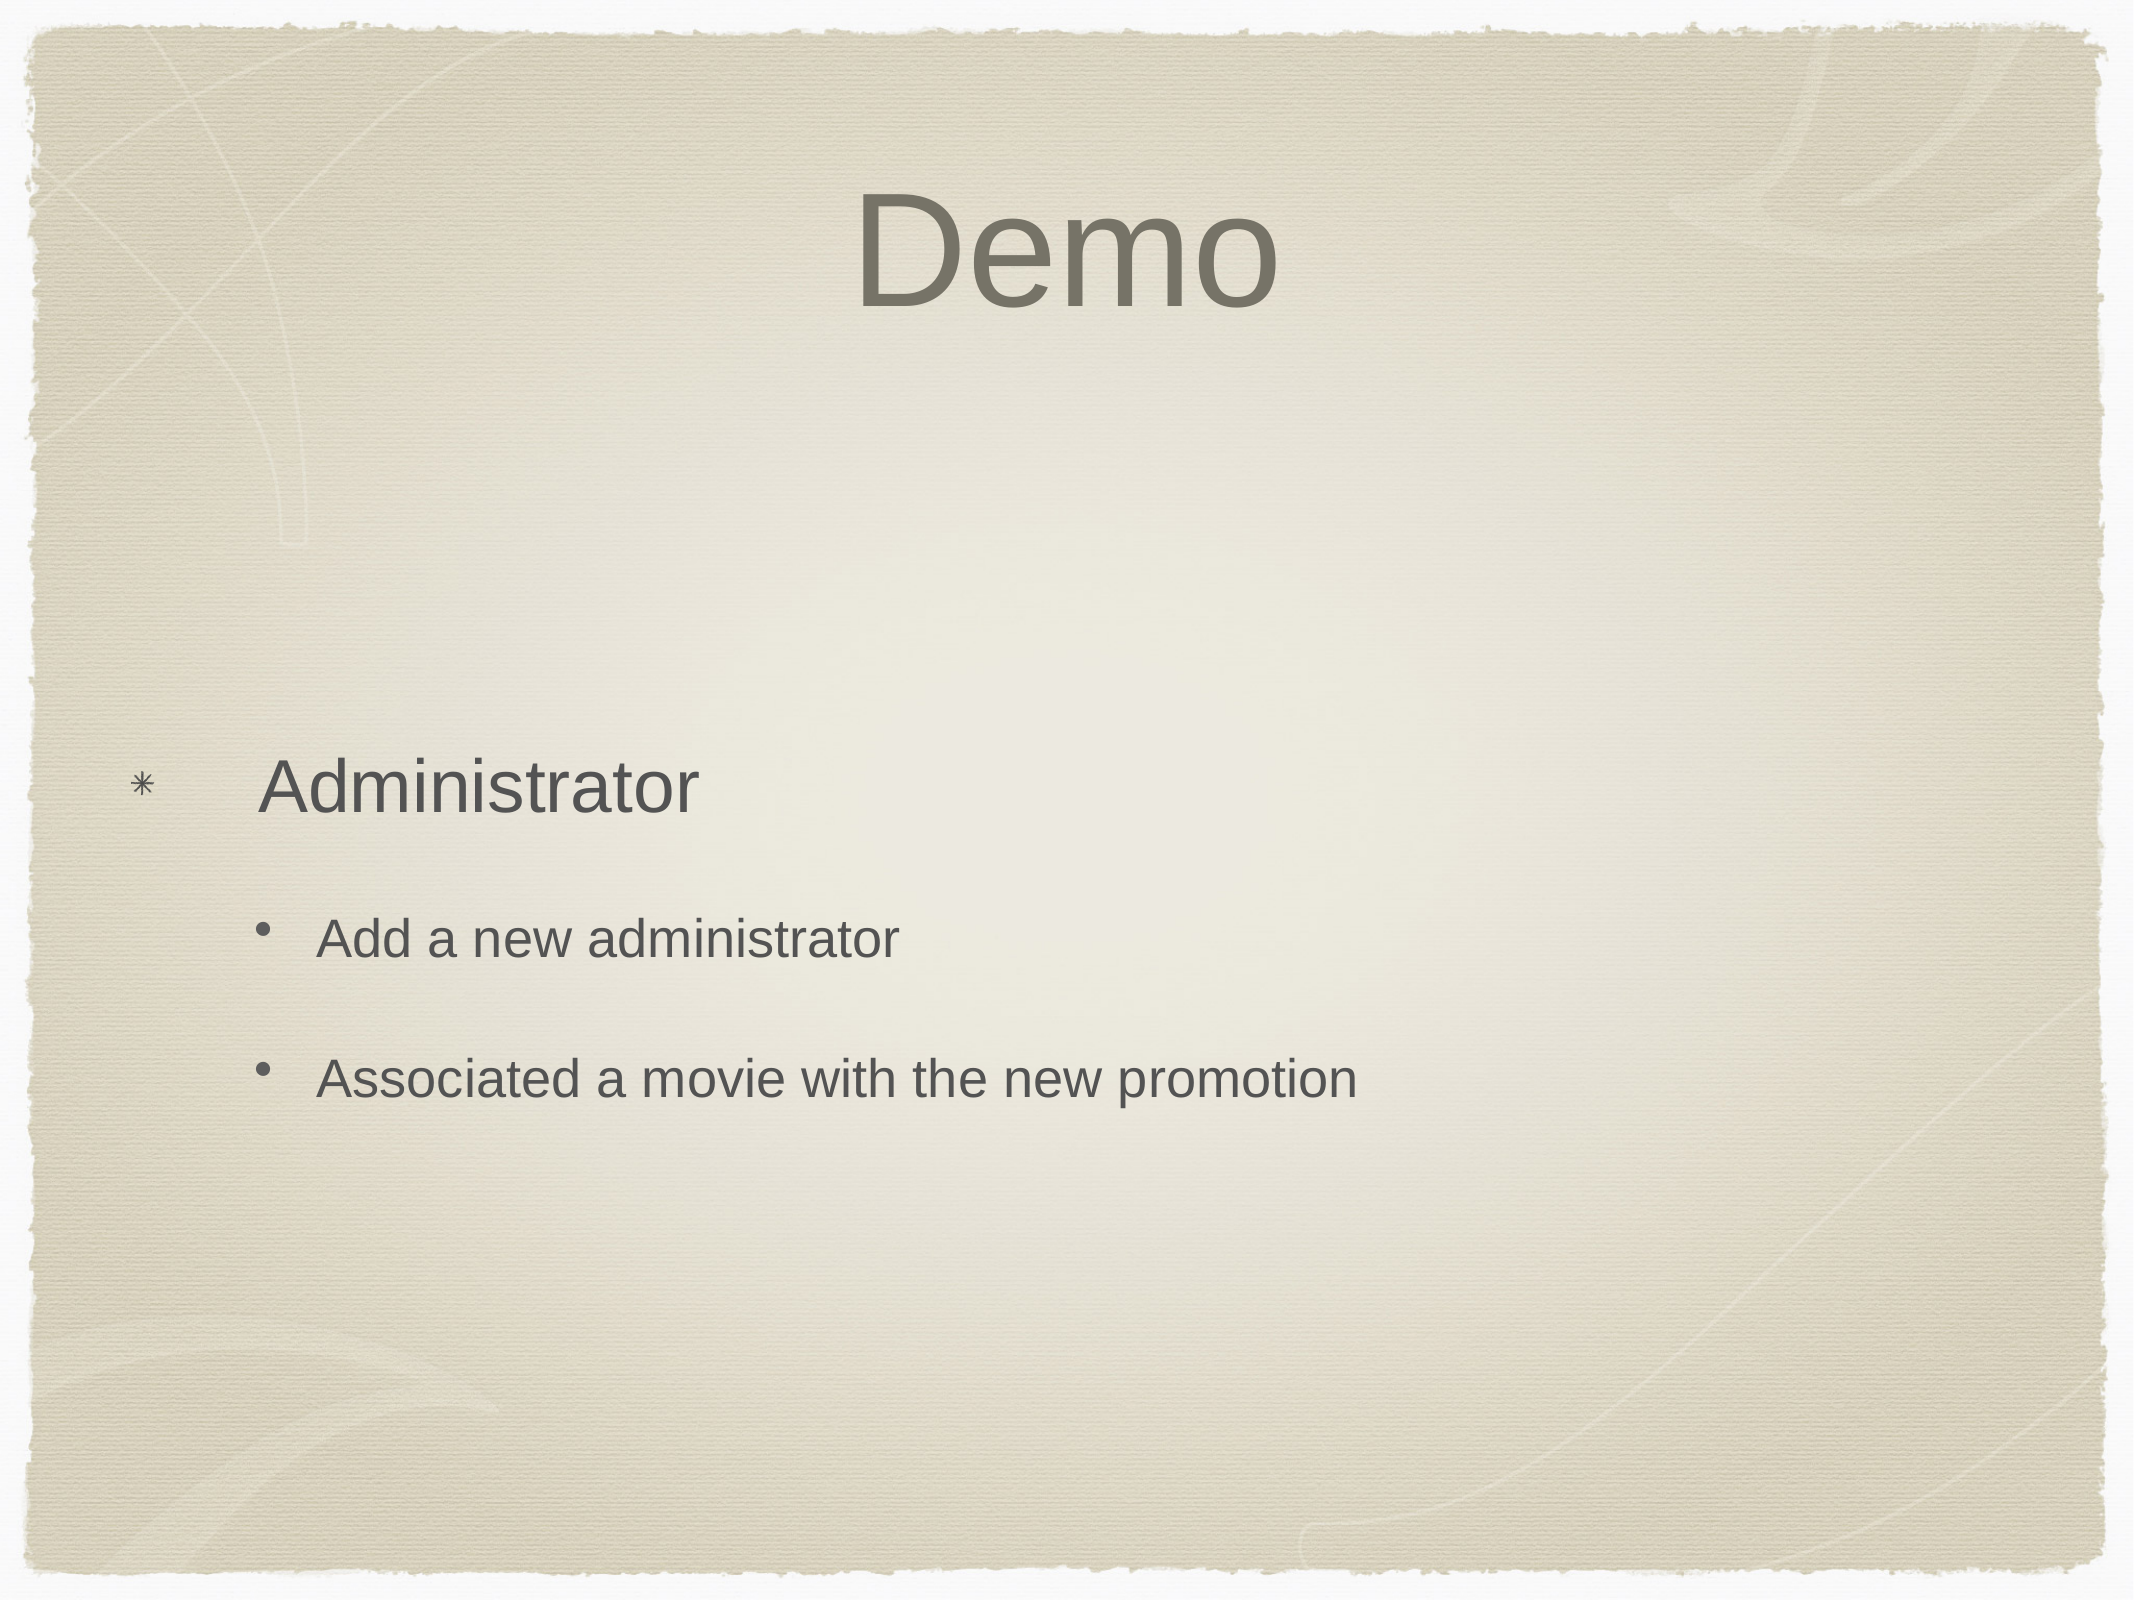

# Demo
Administrator
Add a new administrator
Associated a movie with the new promotion